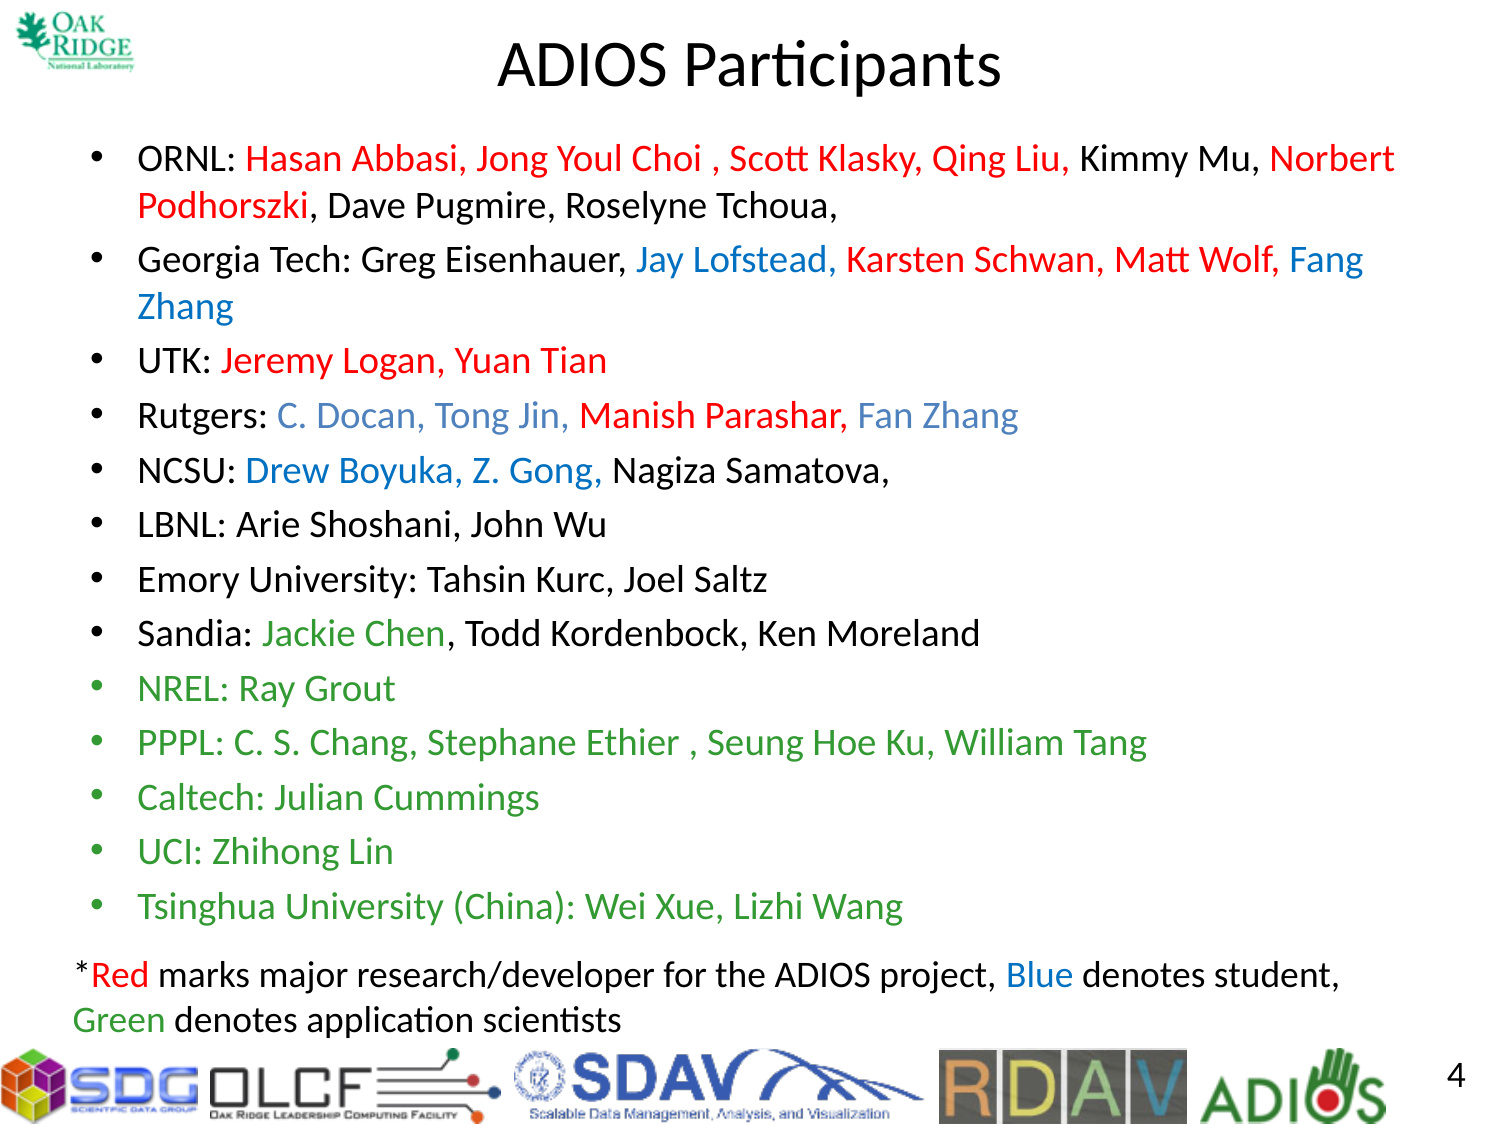

# ADIOS Participants
ORNL: Hasan Abbasi, Jong Youl Choi , Scott Klasky, Qing Liu, Kimmy Mu, Norbert Podhorszki, Dave Pugmire, Roselyne Tchoua,
Georgia Tech: Greg Eisenhauer, Jay Lofstead, Karsten Schwan, Matt Wolf, Fang Zhang
UTK: Jeremy Logan, Yuan Tian
Rutgers: C. Docan, Tong Jin, Manish Parashar, Fan Zhang
NCSU: Drew Boyuka, Z. Gong, Nagiza Samatova,
LBNL: Arie Shoshani, John Wu
Emory University: Tahsin Kurc, Joel Saltz
Sandia: Jackie Chen, Todd Kordenbock, Ken Moreland
NREL: Ray Grout
PPPL: C. S. Chang, Stephane Ethier , Seung Hoe Ku, William Tang
Caltech: Julian Cummings
UCI: Zhihong Lin
Tsinghua University (China): Wei Xue, Lizhi Wang

*Red marks major research/developer for the ADIOS project, Blue denotes student, Green denotes application scientists
4